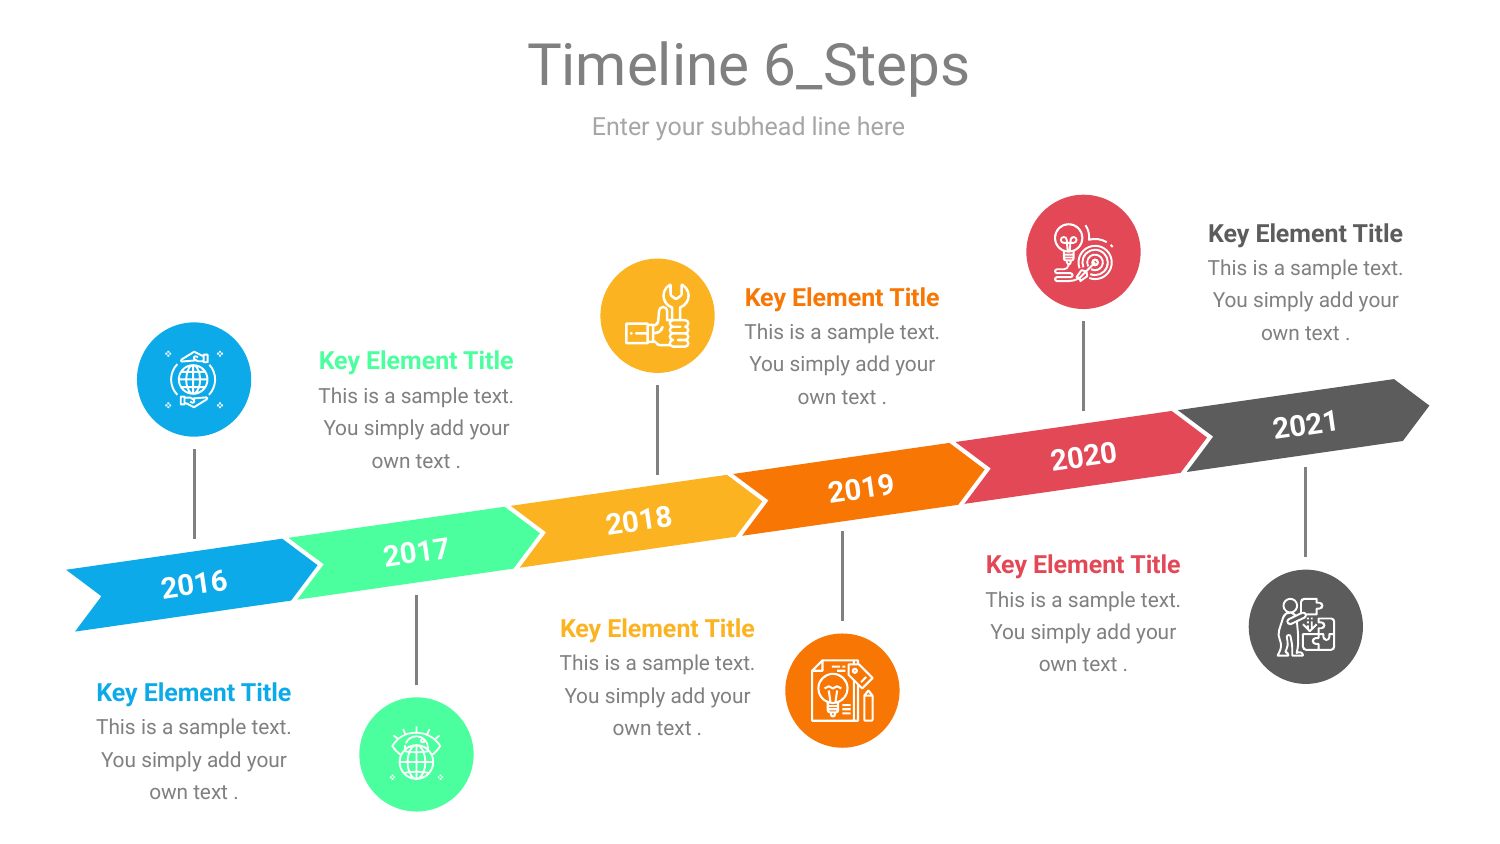

# Timeline 6_Steps
Enter your subhead line here

Key Element Title
This is a sample text. You simply add your own text .

Key Element Title
This is a sample text. You simply add your own text .

Key Element Title
This is a sample text. You simply add your own text .

2021

2020

2019

2018

2017
Key Element Title
This is a sample text. You simply add your own text .

2016

Key Element Title
This is a sample text. You simply add your own text .

Key Element Title
This is a sample text. You simply add your own text .